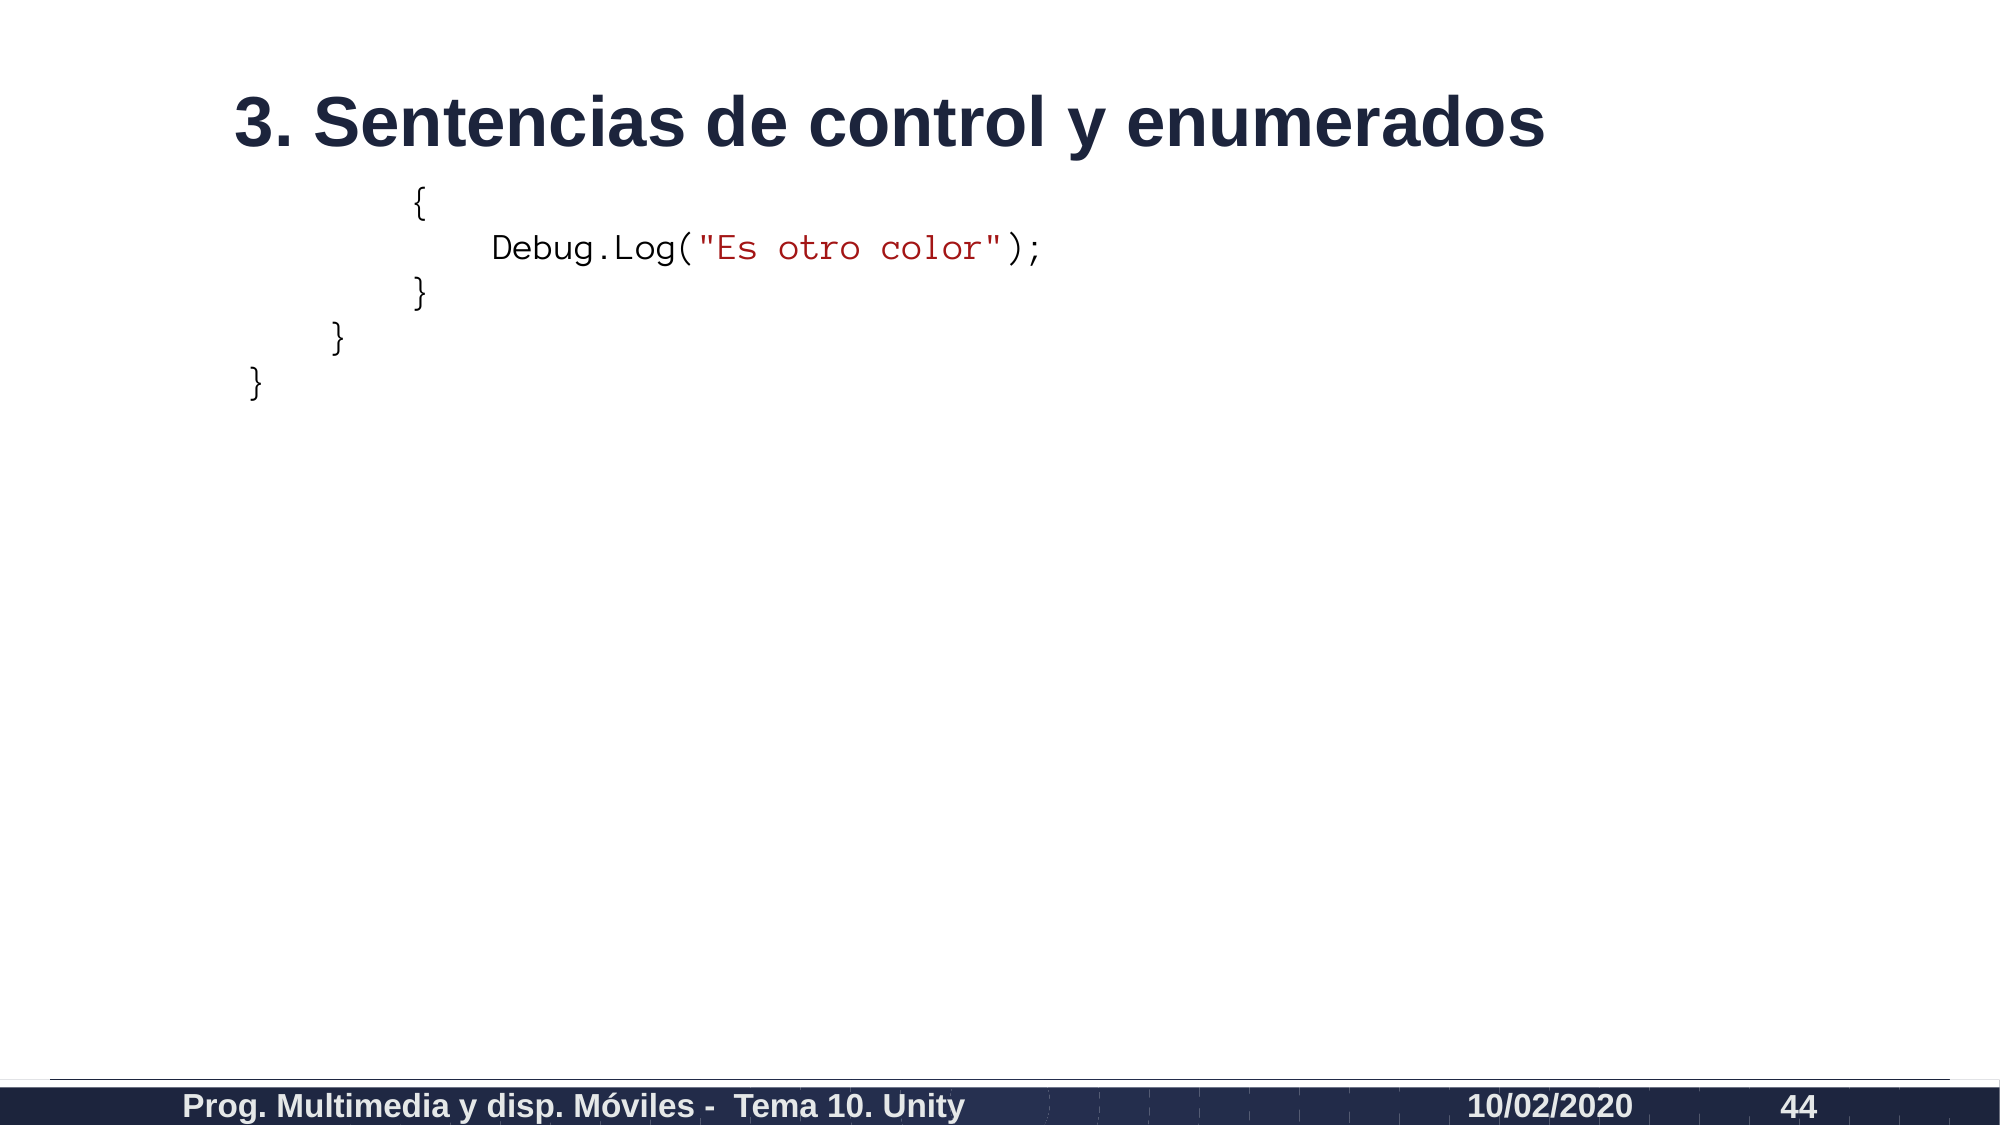

# 3. Sentencias de control y enumerados
        {
            Debug.Log("Es otro color");
        }
    }
}
Prog. Multimedia y disp. Móviles -  Tema 10. Unity
10/02/2020
44